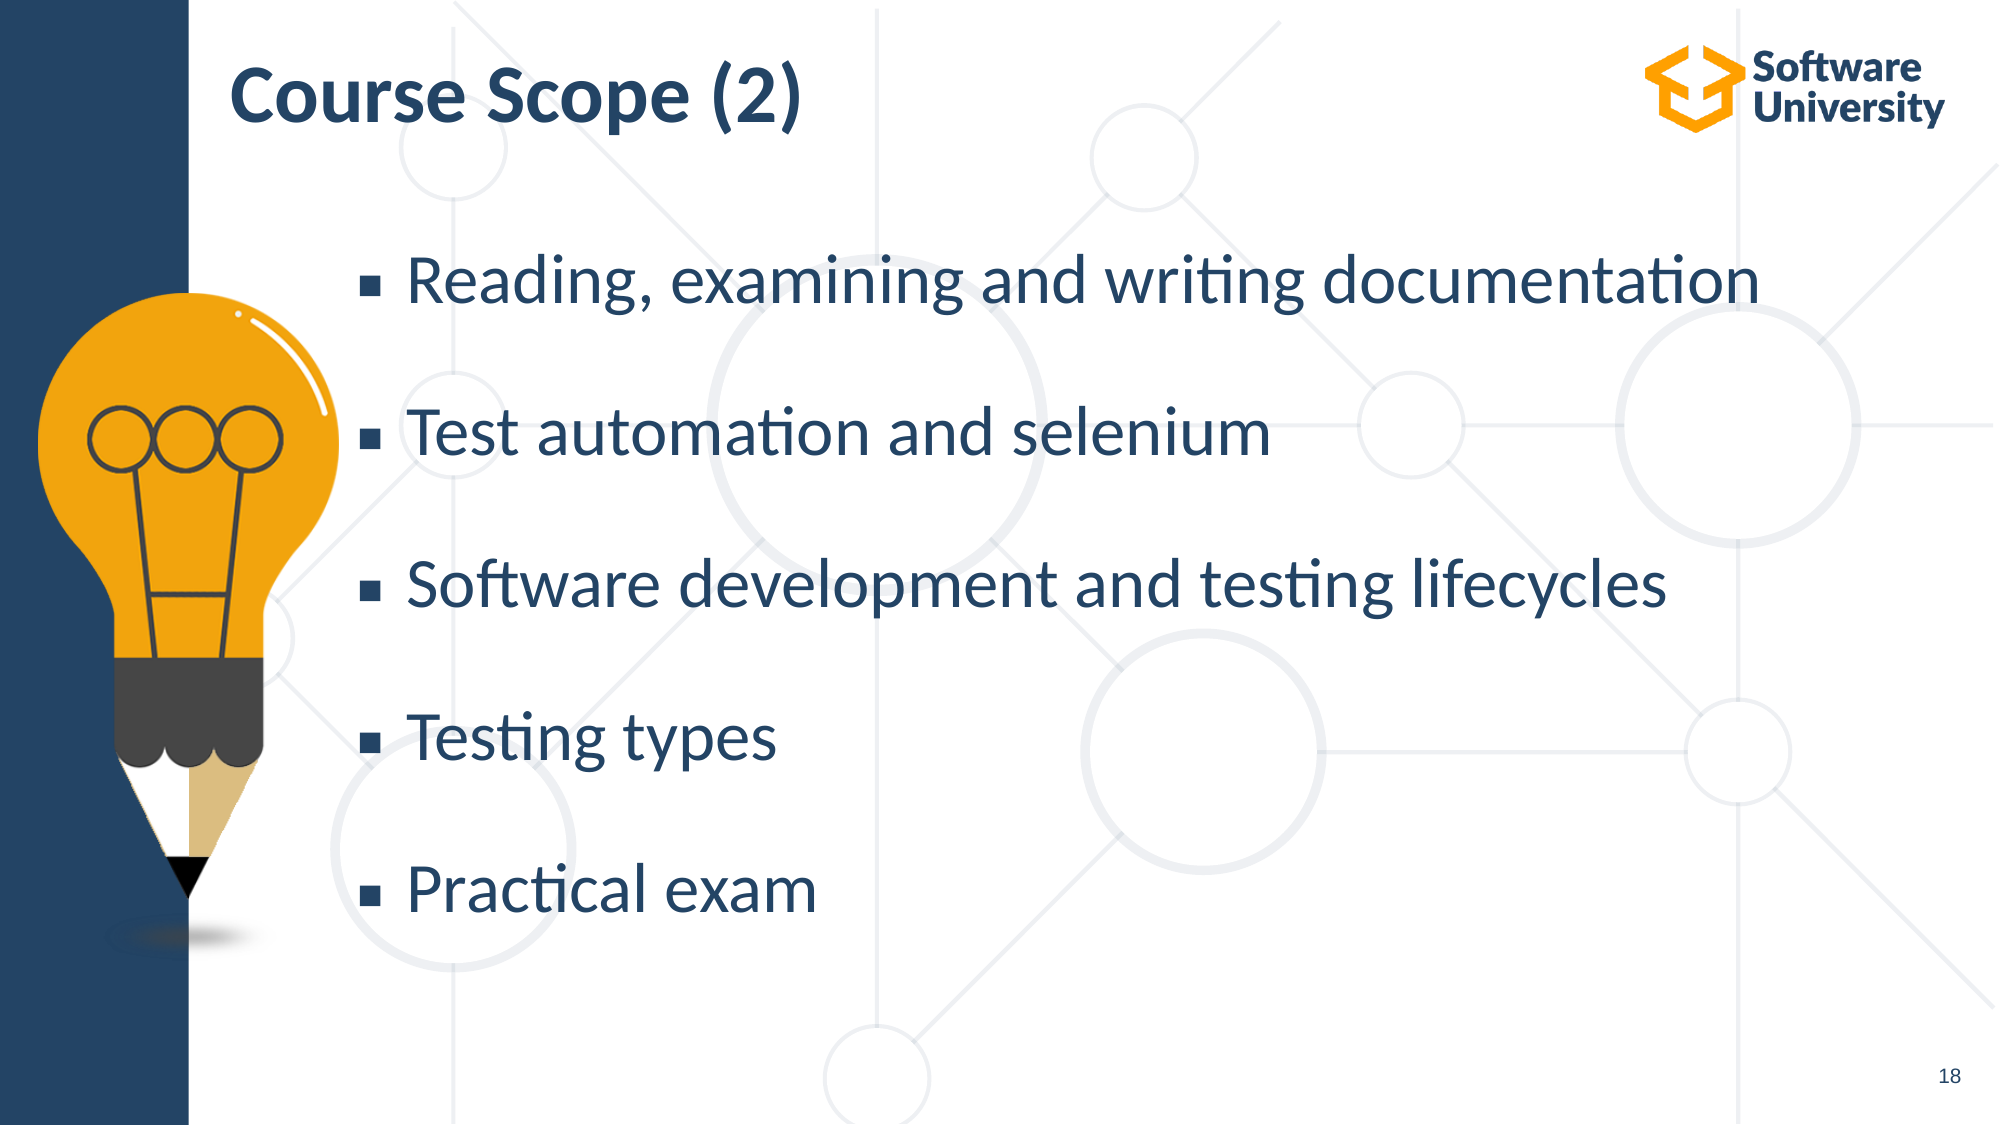

# Course Scope (2)
Reading, examining and writing documentation
Test automation and selenium
Software development and testing lifecycles
Testing types
Practical exam

18